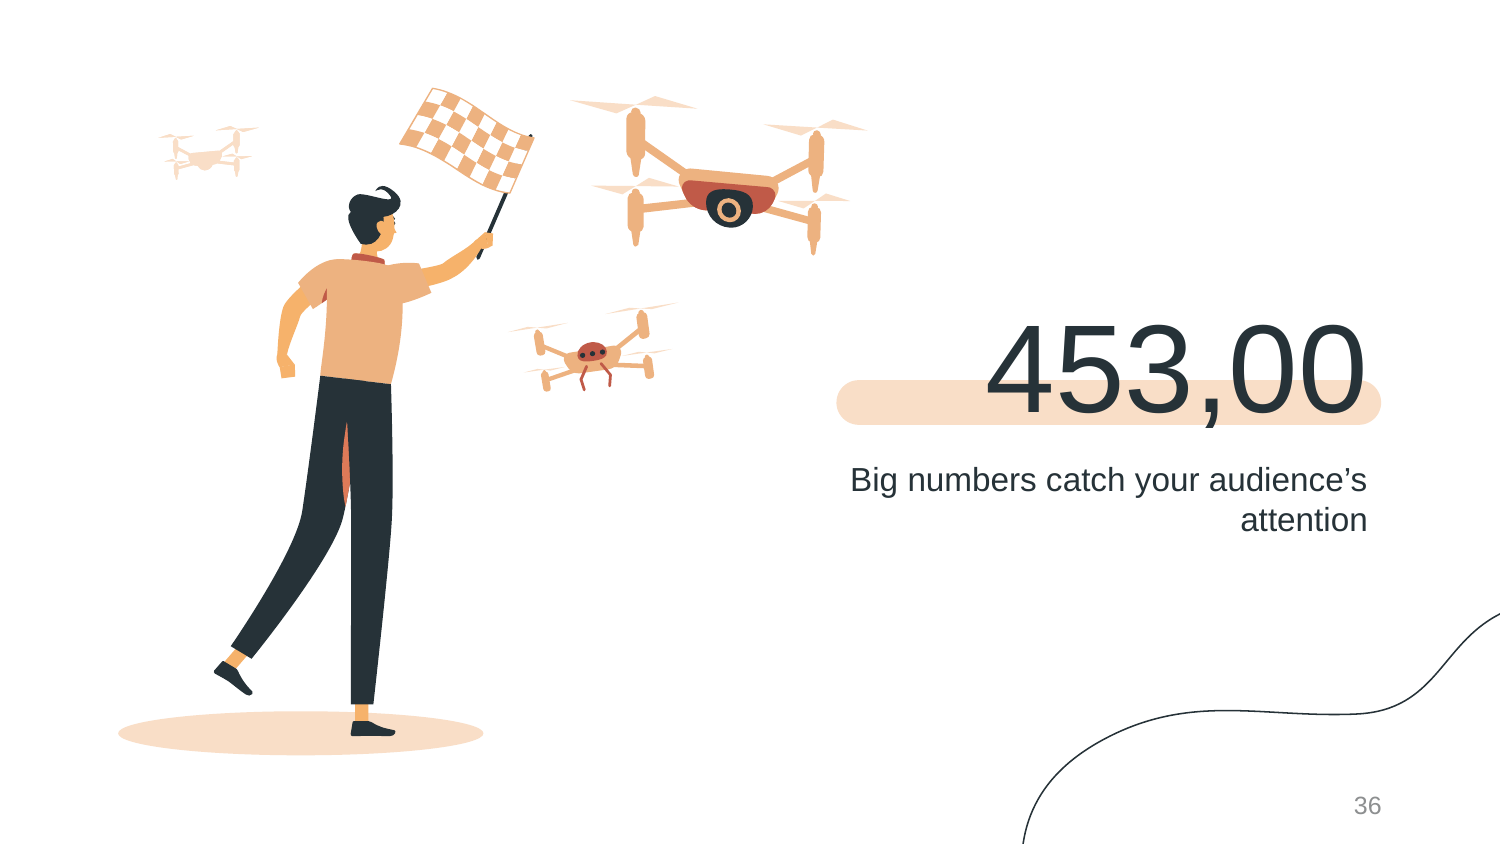

# 453,00

Big numbers catch your audience’s attention
36